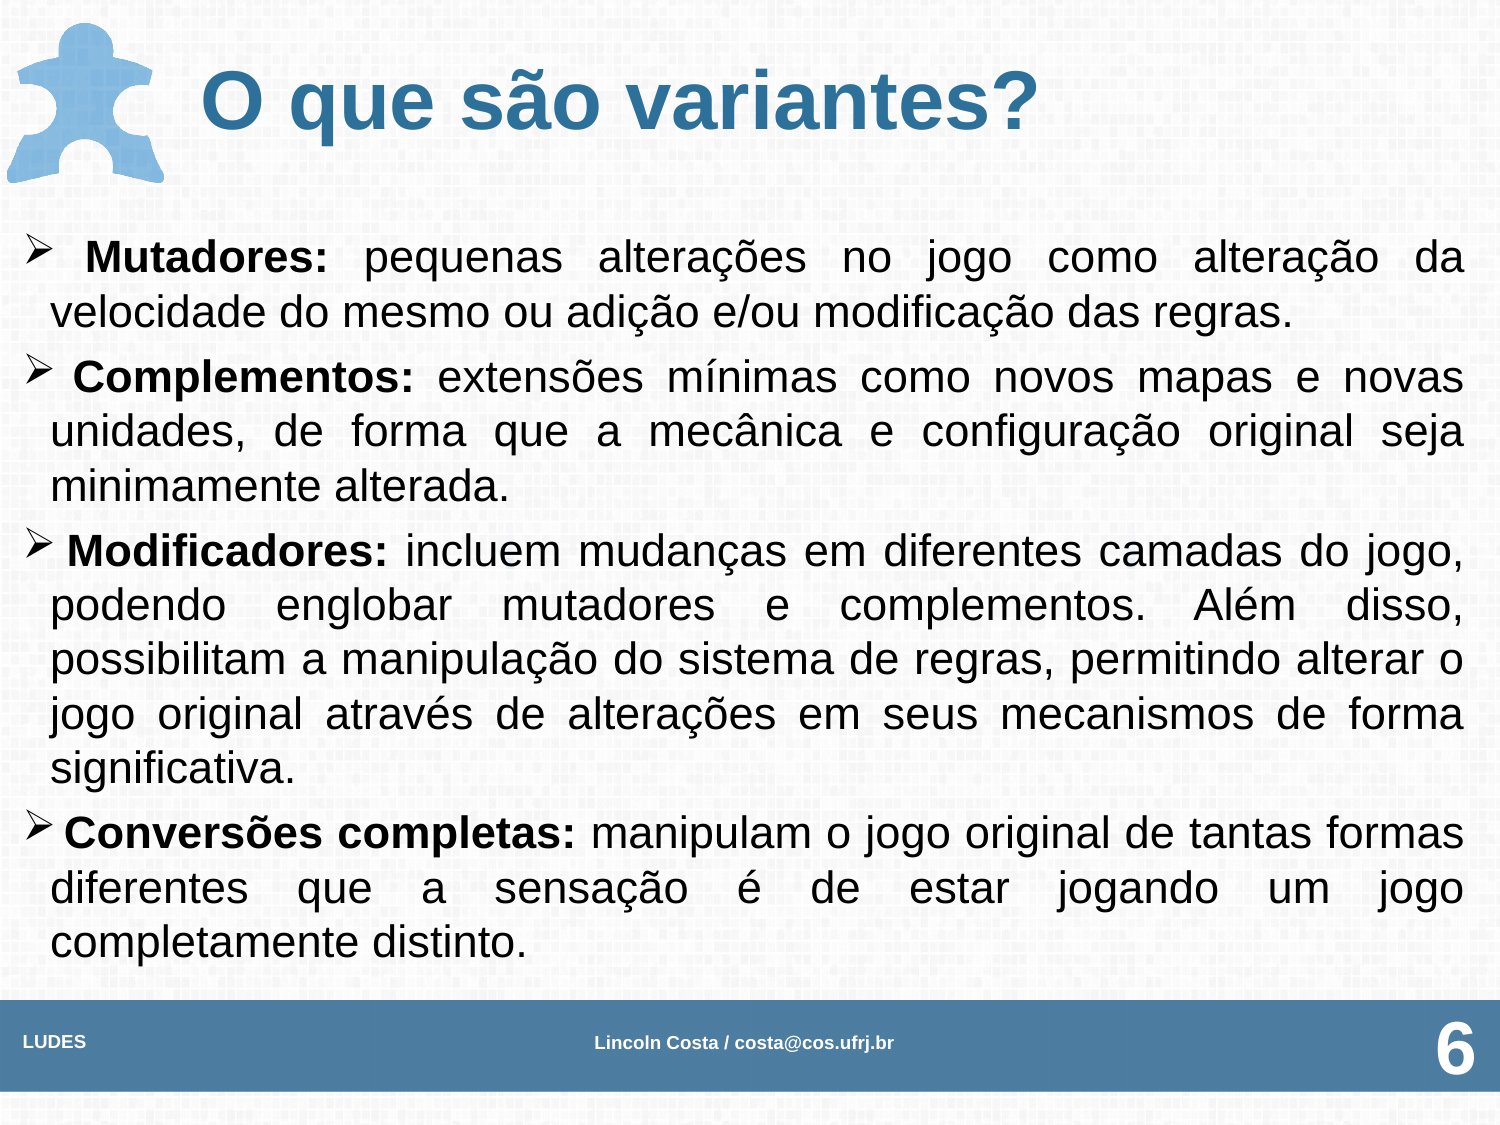

# O que são variantes?
 Mutadores: pequenas alterações no jogo como alteração da velocidade do mesmo ou adição e/ou modificação das regras.
 Complementos: extensões mínimas como novos mapas e novas unidades, de forma que a mecânica e configuração original seja minimamente alterada.
 Modificadores: incluem mudanças em diferentes camadas do jogo, podendo englobar mutadores e complementos. Além disso, possibilitam a manipulação do sistema de regras, permitindo alterar o jogo original através de alterações em seus mecanismos de forma significativa.
 Conversões completas: manipulam o jogo original de tantas formas diferentes que a sensação é de estar jogando um jogo completamente distinto.
LUDES
Lincoln Costa / costa@cos.ufrj.br
6